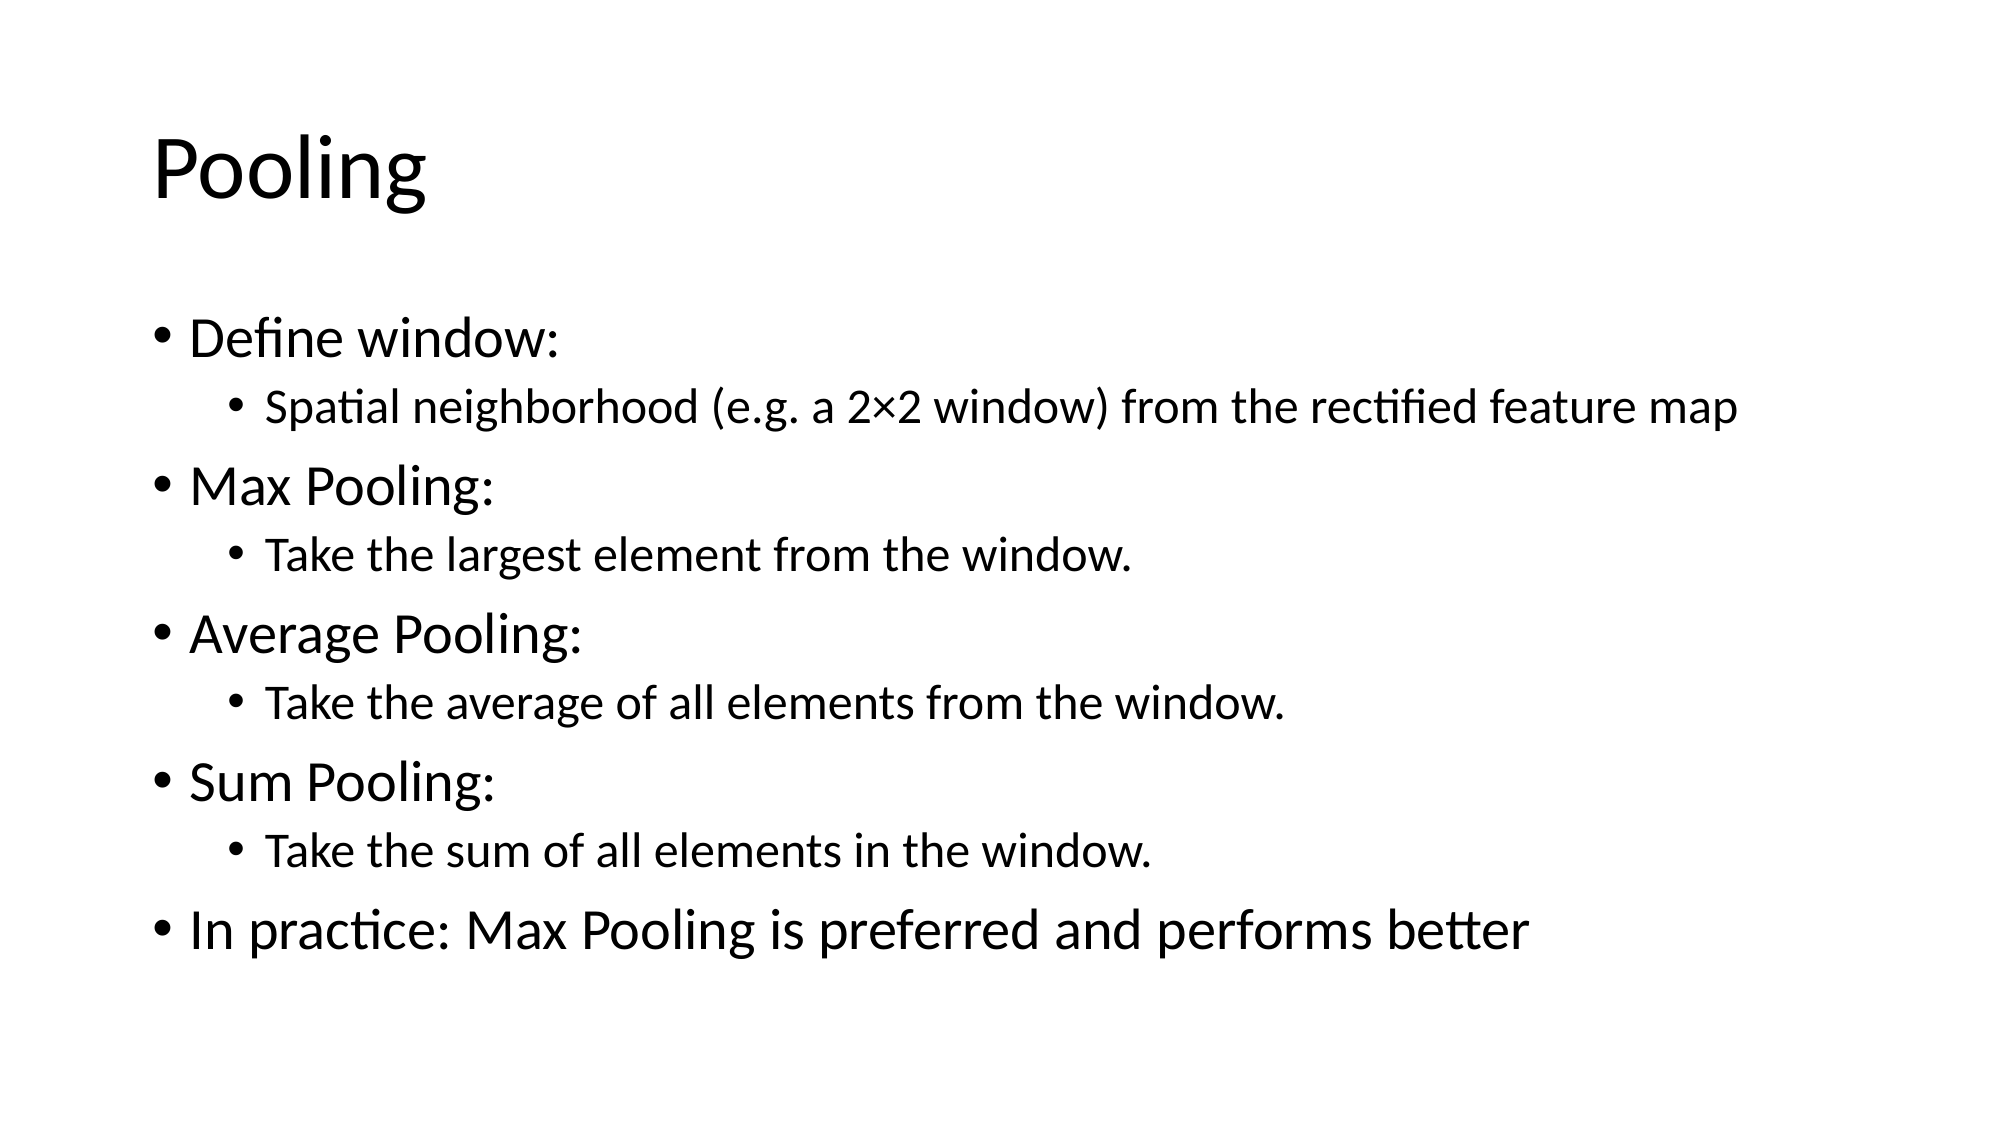

# Pooling
Define window:
Spatial neighborhood (e.g. a 2×2 window) from the rectified feature map
Max Pooling:
Take the largest element from the window.
Average Pooling:
Take the average of all elements from the window.
Sum Pooling:
Take the sum of all elements in the window.
In practice: Max Pooling is preferred and performs better